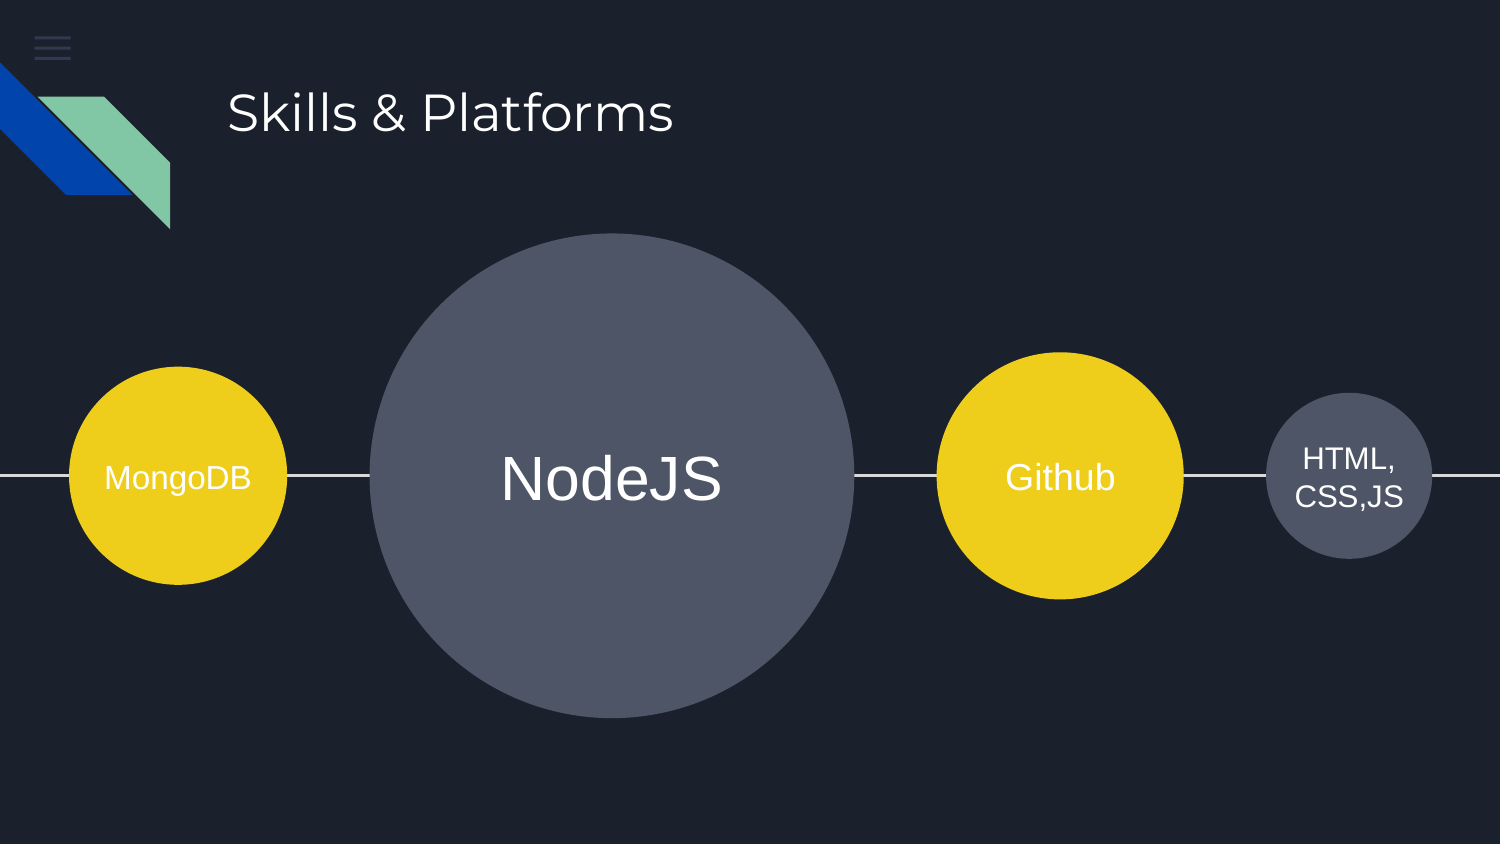

# Skills & Platforms

MongoDB
NodeJS
Github
HTML, CSS,JS